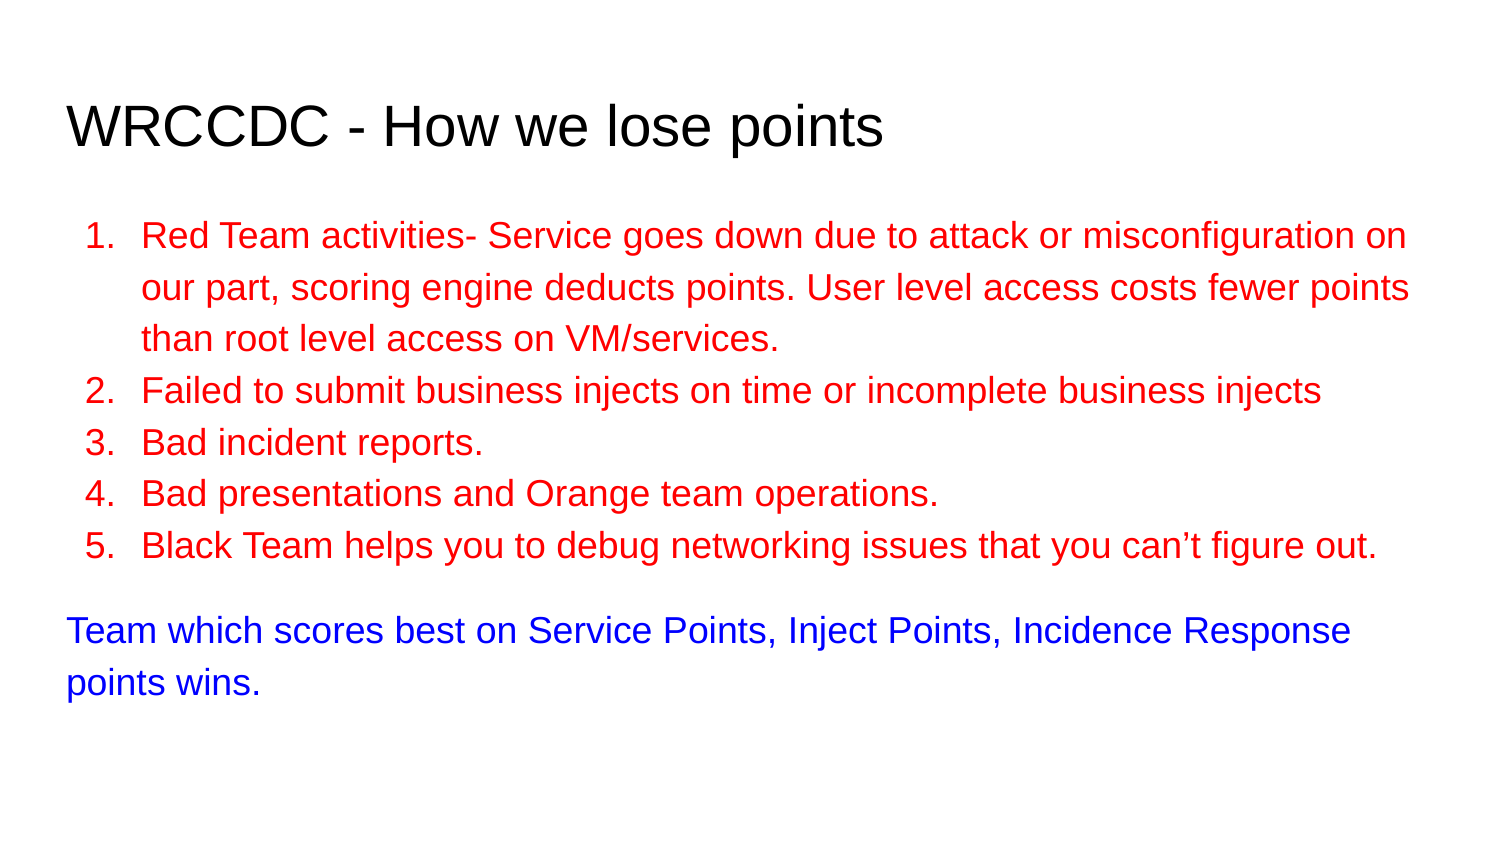

# WRCCDC - How we lose points
Red Team activities- Service goes down due to attack or misconfiguration on our part, scoring engine deducts points. User level access costs fewer points than root level access on VM/services.
Failed to submit business injects on time or incomplete business injects
Bad incident reports.
Bad presentations and Orange team operations.
Black Team helps you to debug networking issues that you can’t figure out.
Team which scores best on Service Points, Inject Points, Incidence Response points wins.